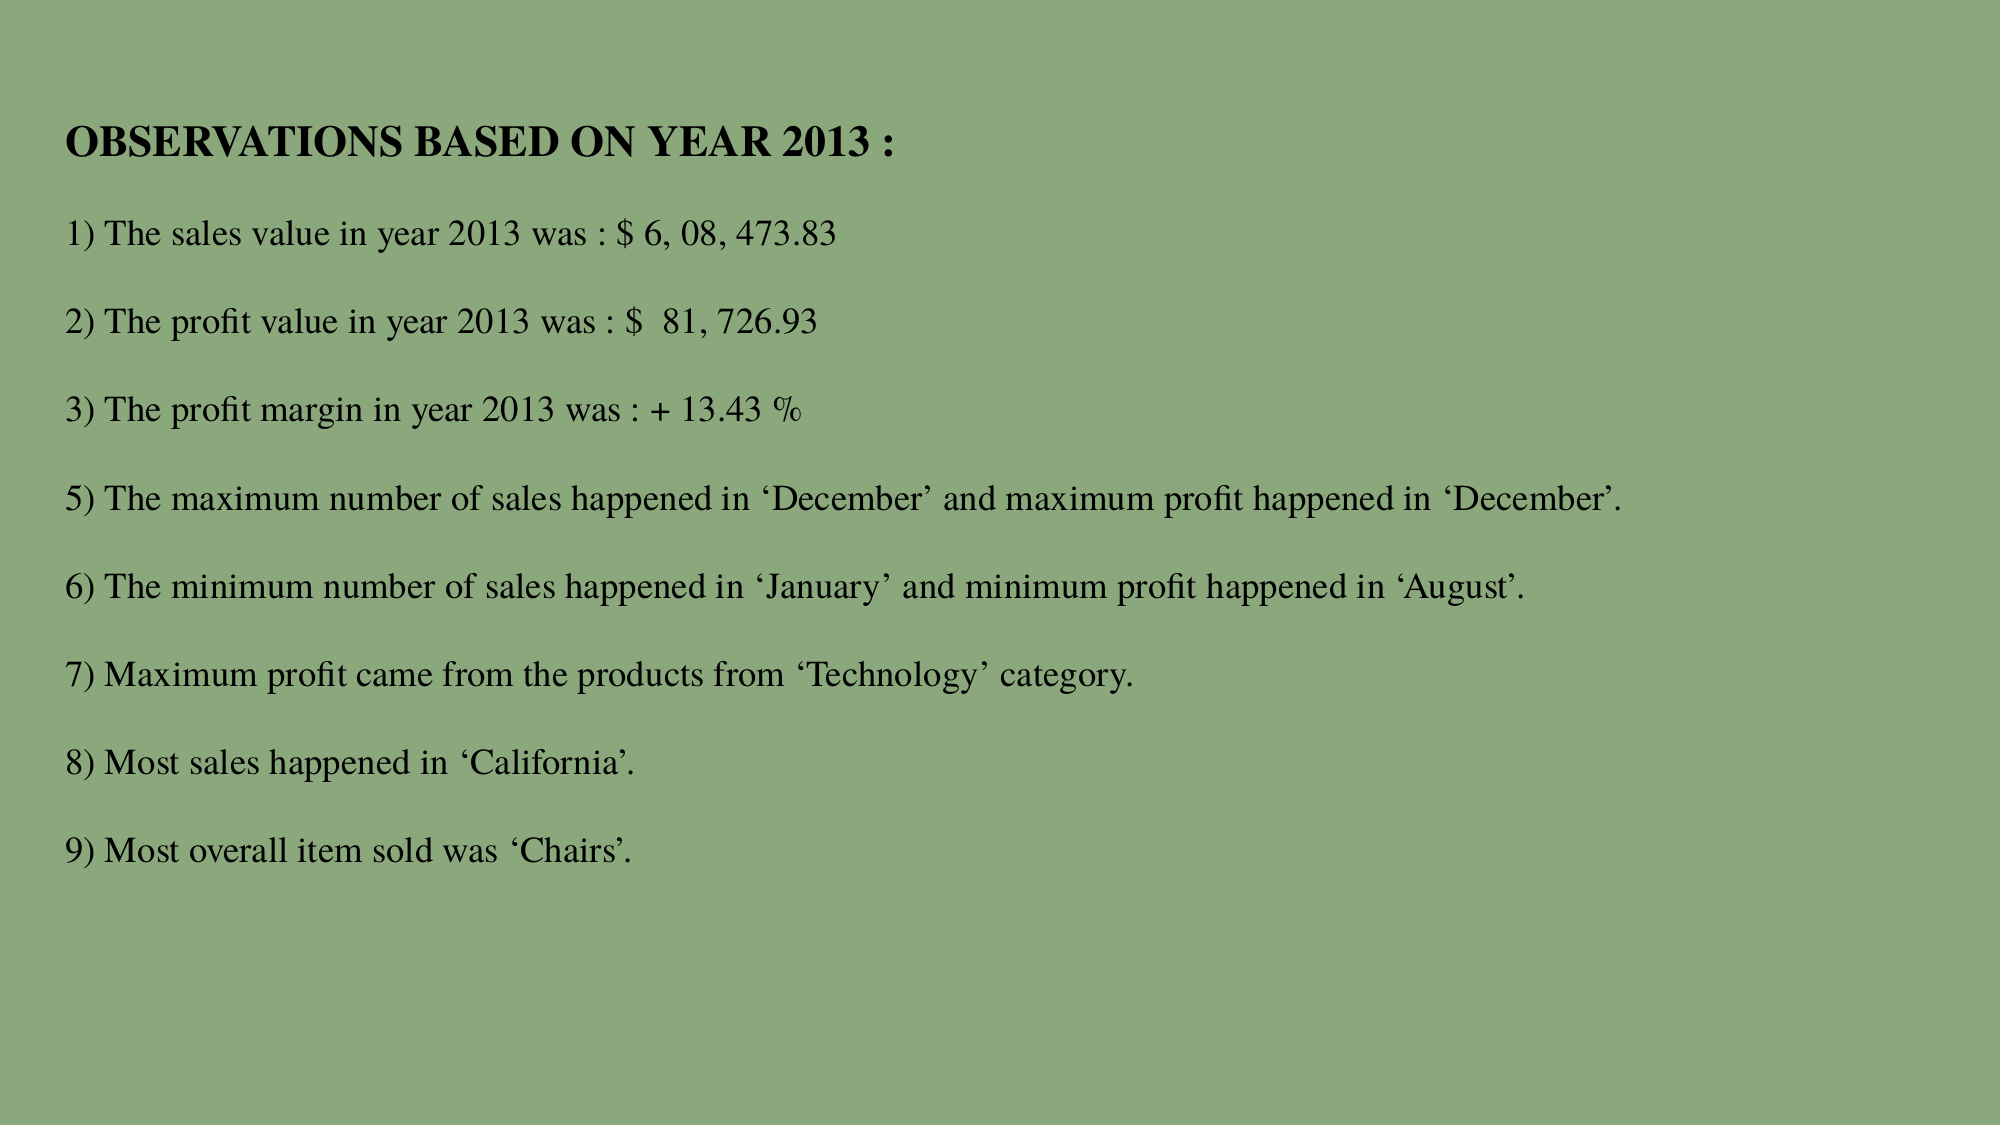

# OBSERVATIONS BASED ON YEAR 2013 : 1) The sales value in year 2013 was : $ 6, 08, 473.83 2) The profit value in year 2013 was : $  81, 726.93 3) The profit margin in year 2013 was : + 13.43 % 5) The maximum number of sales happened in ‘December’ and maximum profit happened in ‘December’. 6) The minimum number of sales happened in ‘January’ and minimum profit happened in ‘August’. 7) Maximum profit came from the products from ‘Technology’ category. 8) Most sales happened in ‘California’. 9) Most overall item sold was ‘Chairs’.